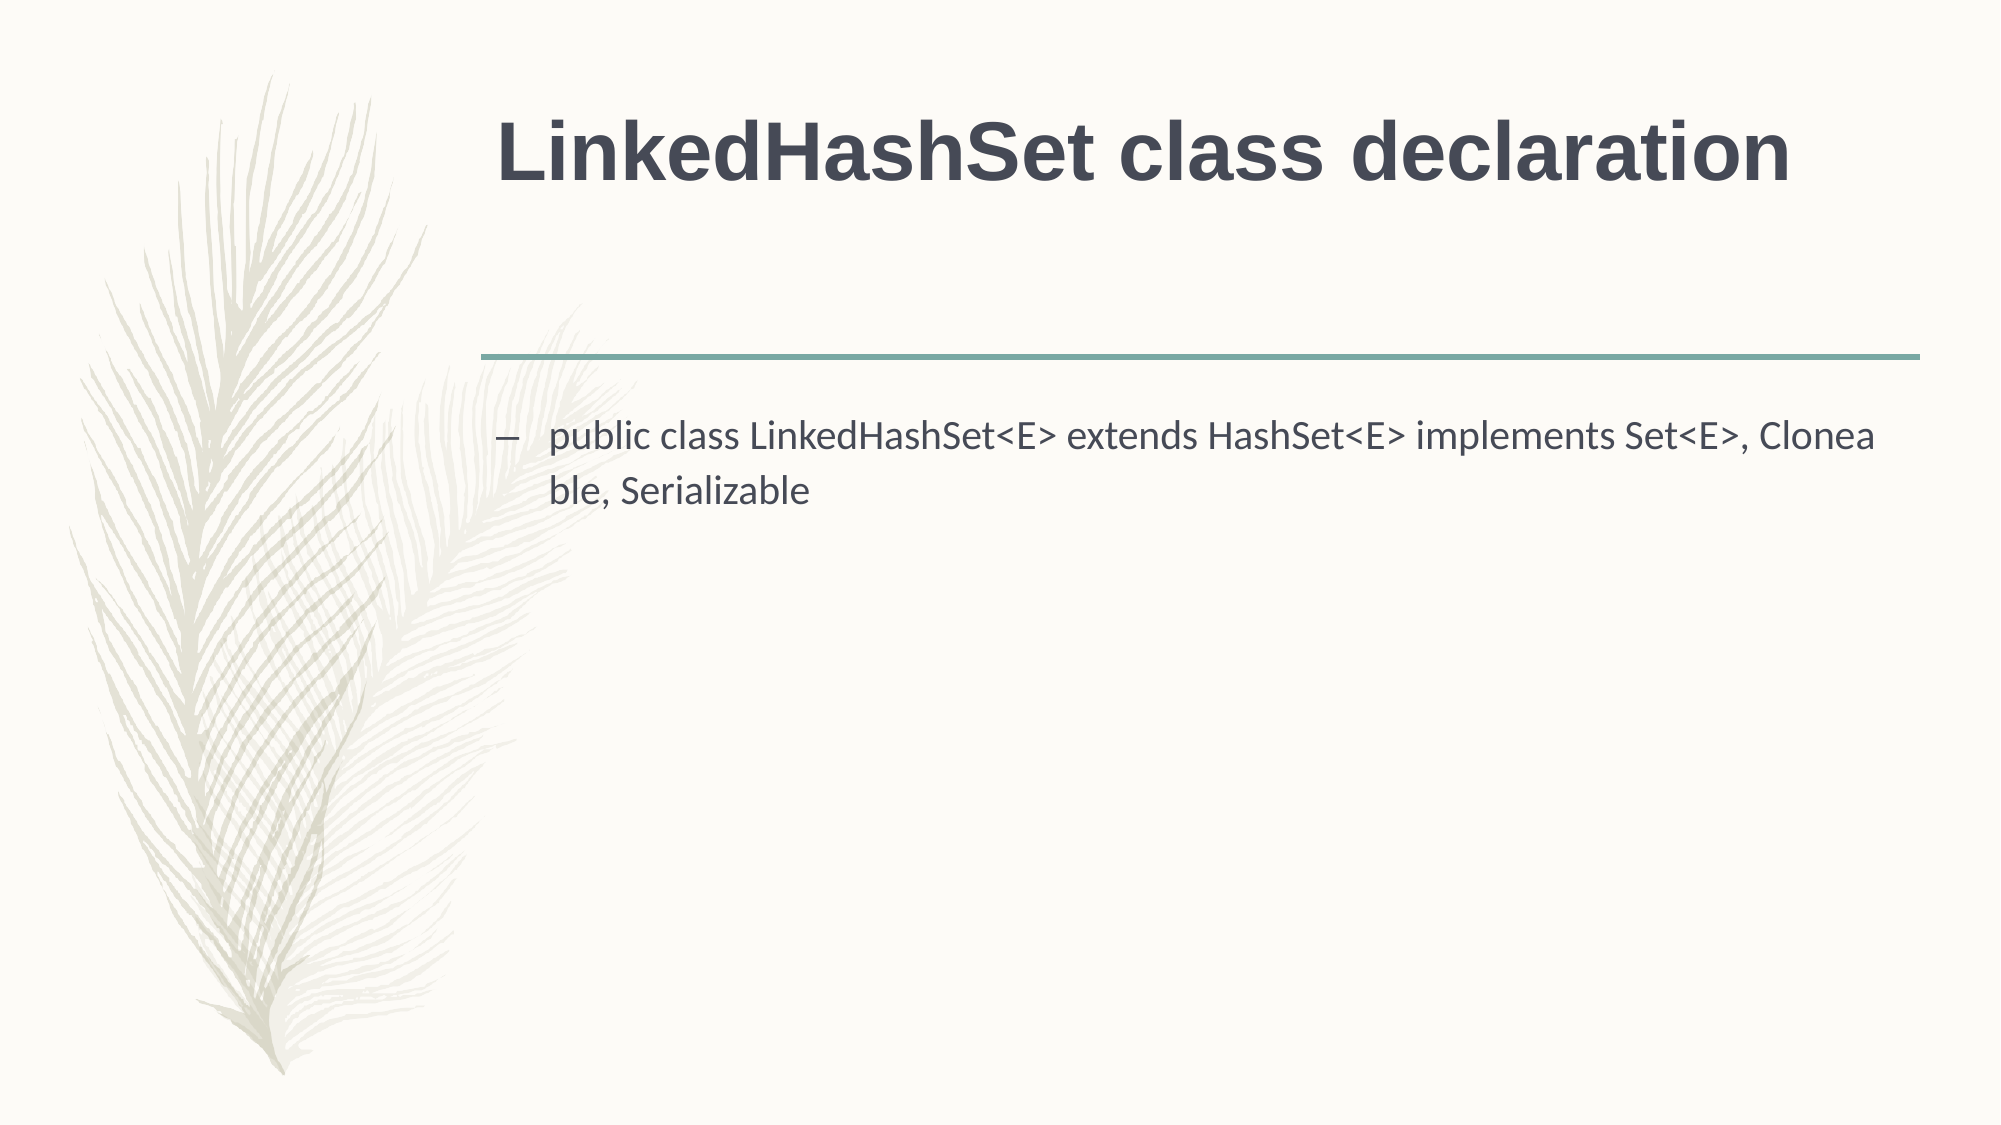

# LinkedHashSet class declaration
–	public class LinkedHashSet<E> extends HashSet<E> implements Set<E>, Clonea  ble, Serializable